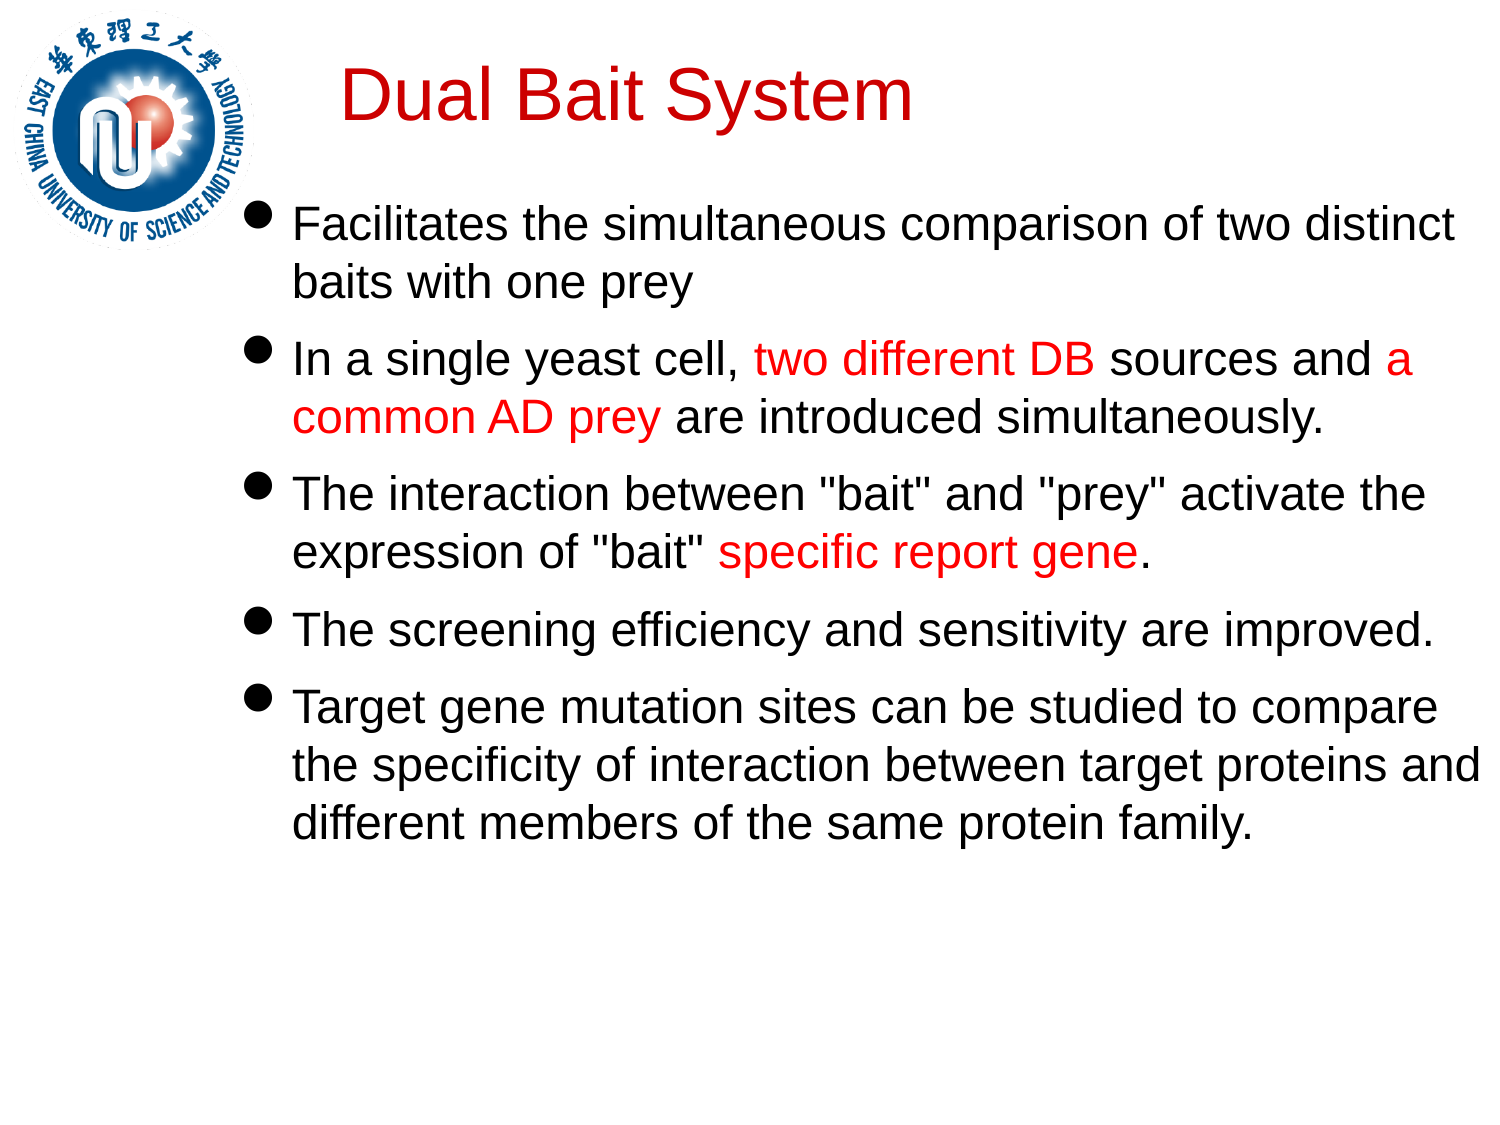

# Dual Bait System
Facilitates the simultaneous comparison of two distinct baits with one prey
In a single yeast cell, two different DB sources and a common AD prey are introduced simultaneously.
The interaction between "bait" and "prey" activate the expression of "bait" specific report gene.
The screening efficiency and sensitivity are improved.
Target gene mutation sites can be studied to compare the specificity of interaction between target proteins and different members of the same protein family.